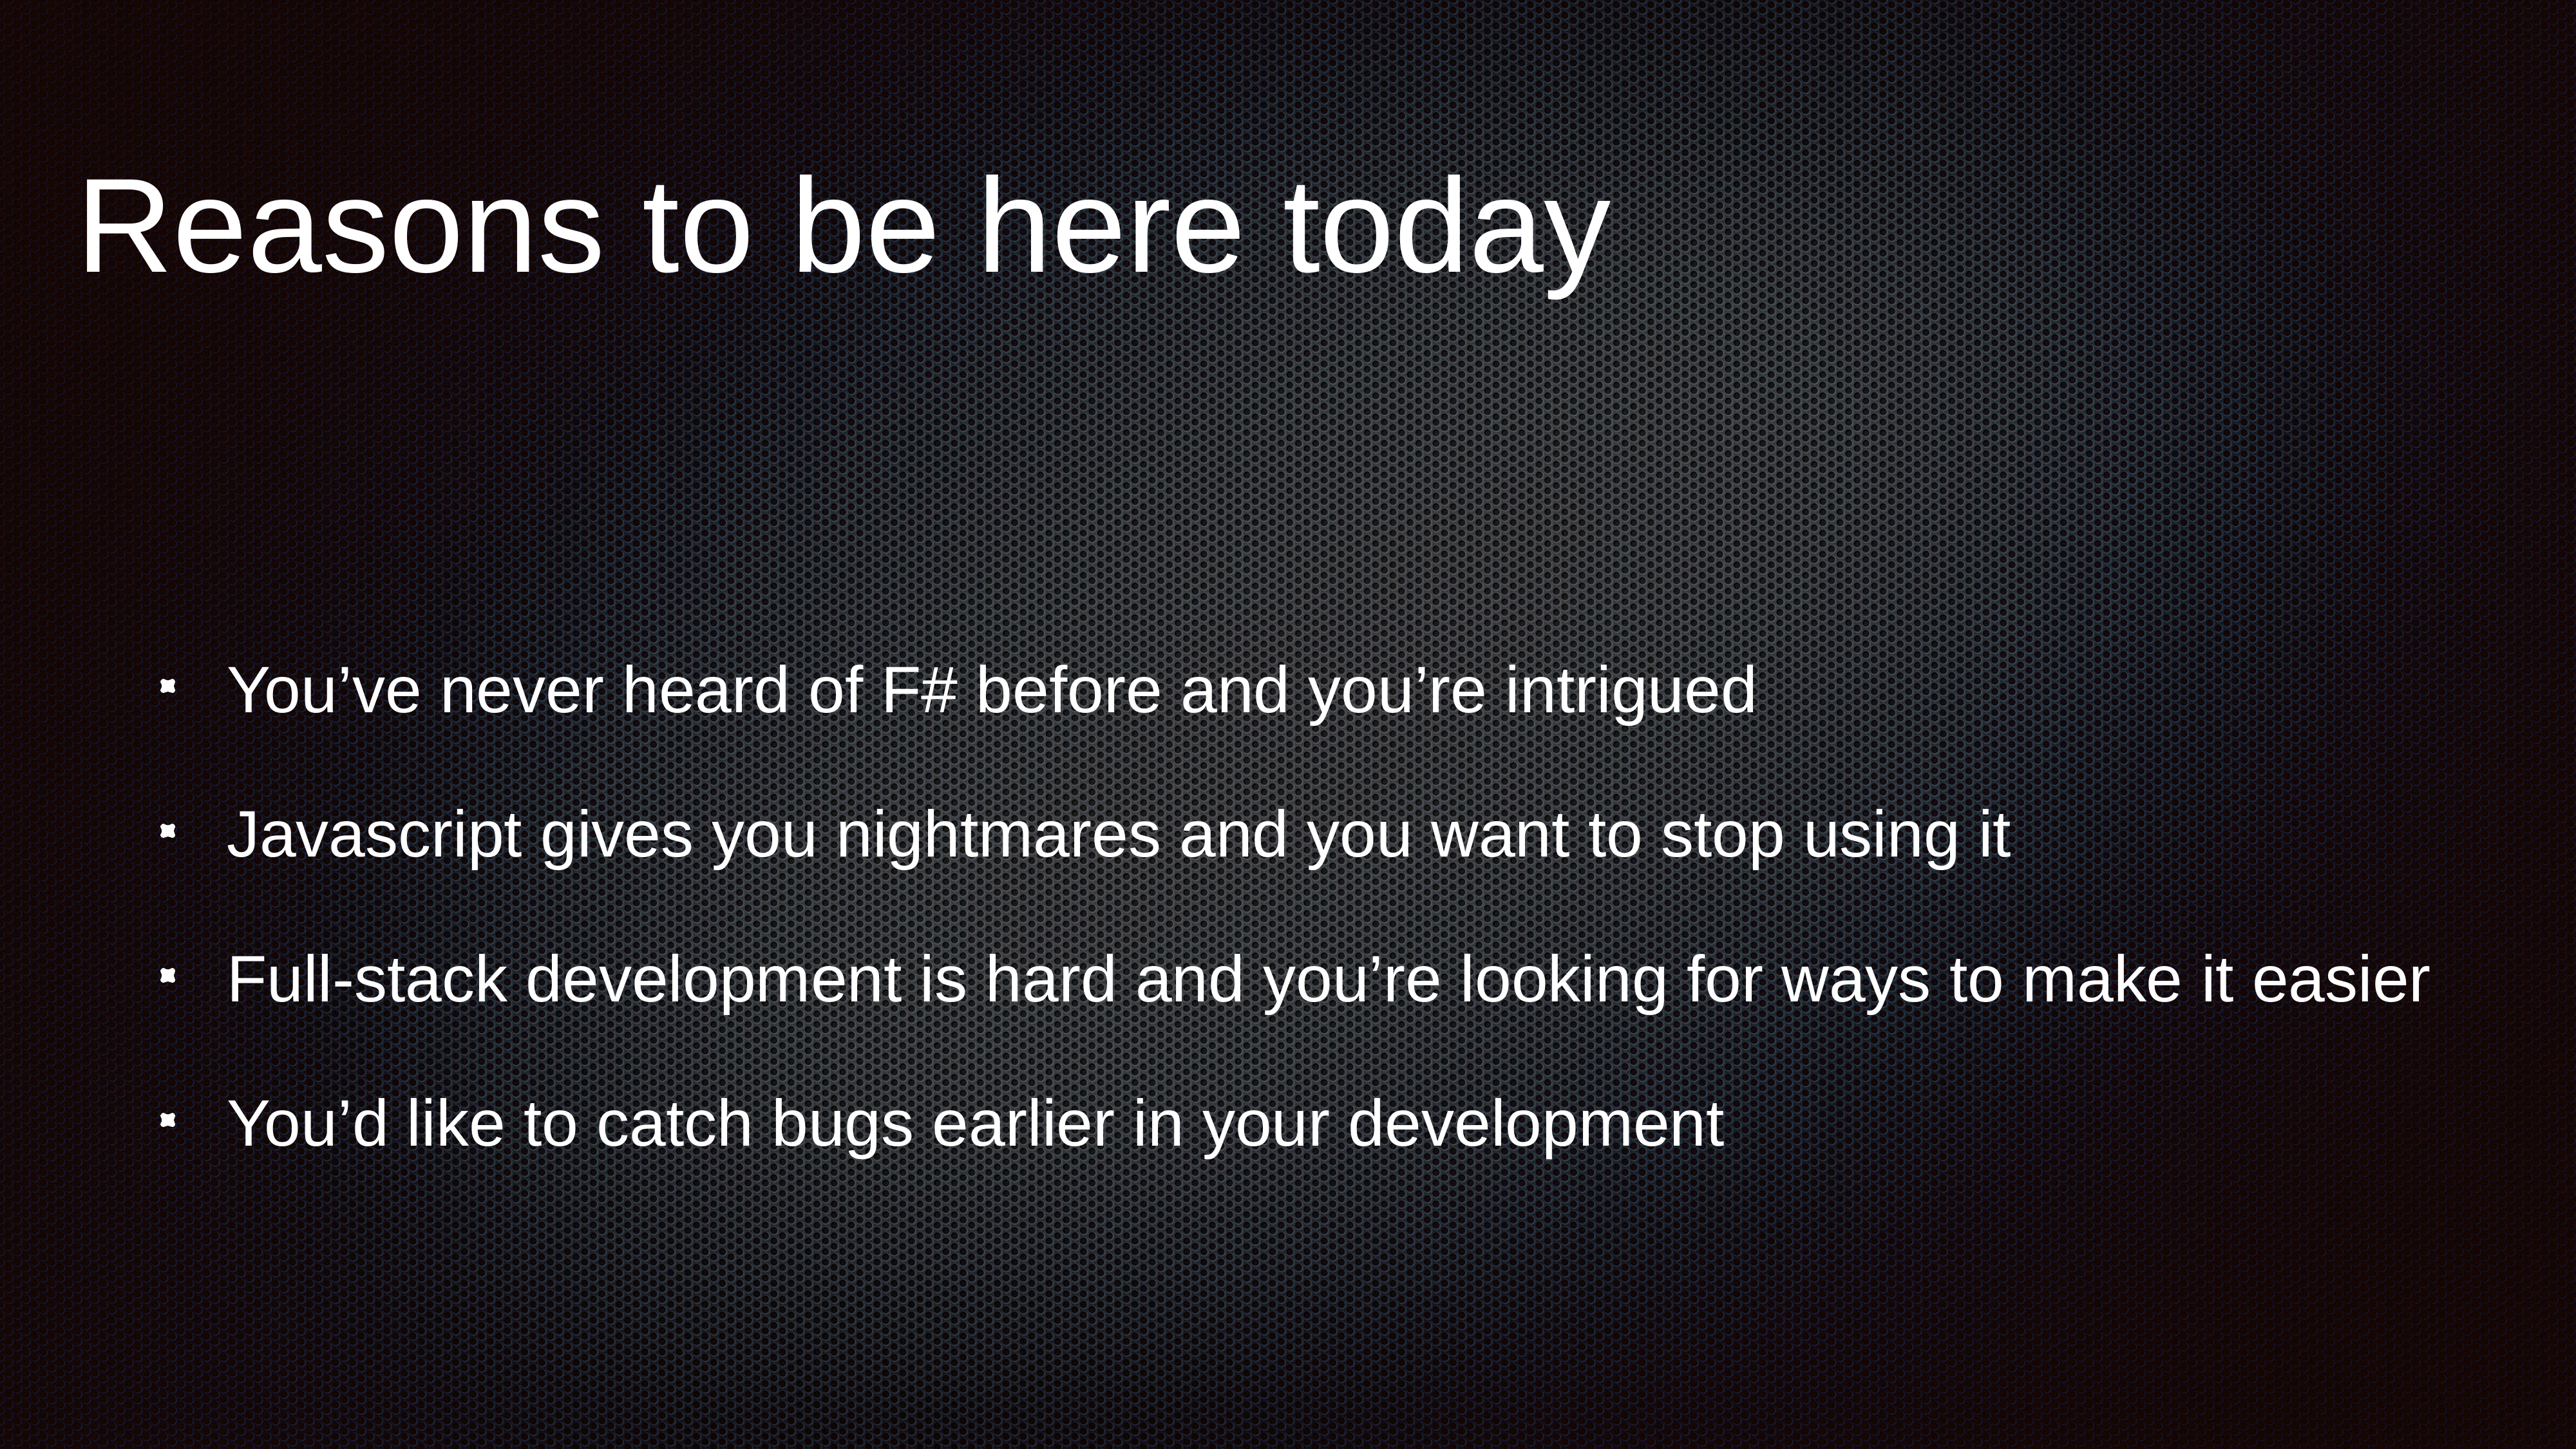

# Reasons to be here today
You’ve never heard of F# before and you’re intrigued
Javascript gives you nightmares and you want to stop using it
Full-stack development is hard and you’re looking for ways to make it easier
You’d like to catch bugs earlier in your development